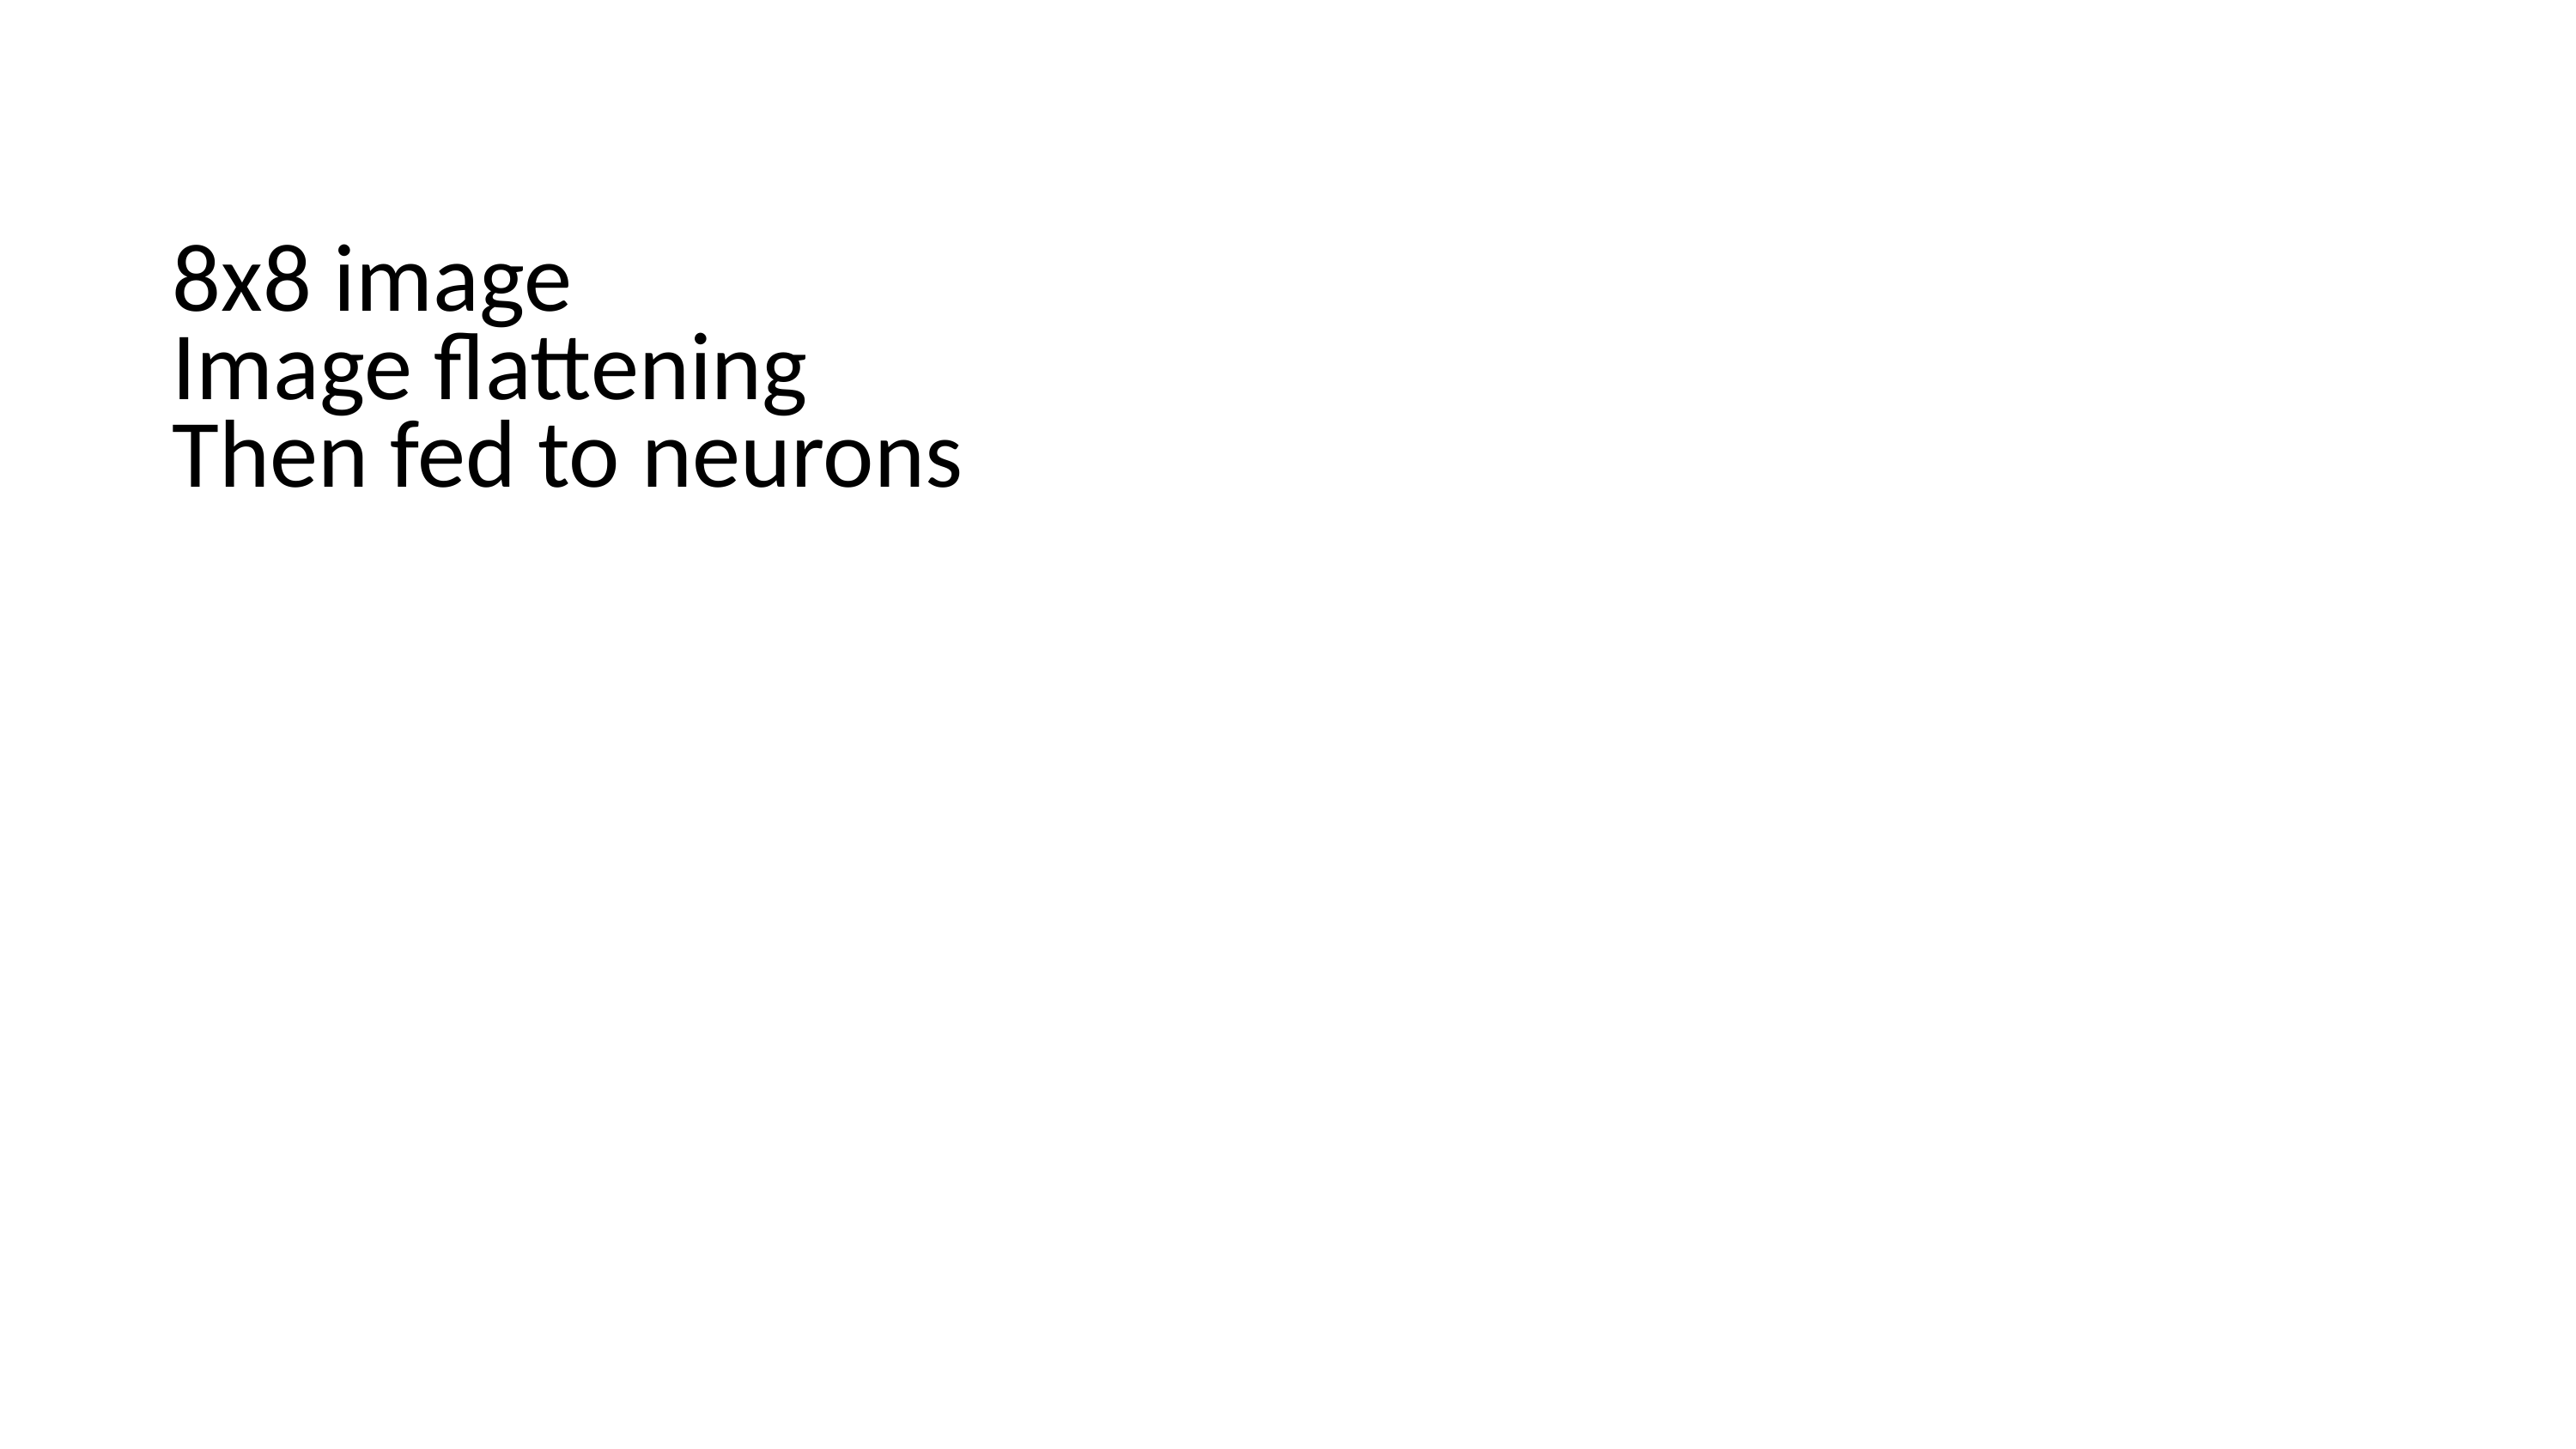

8x8 image
Image flattening
Then fed to neurons
4
7.       Dicussion,Conclusion and Refrences